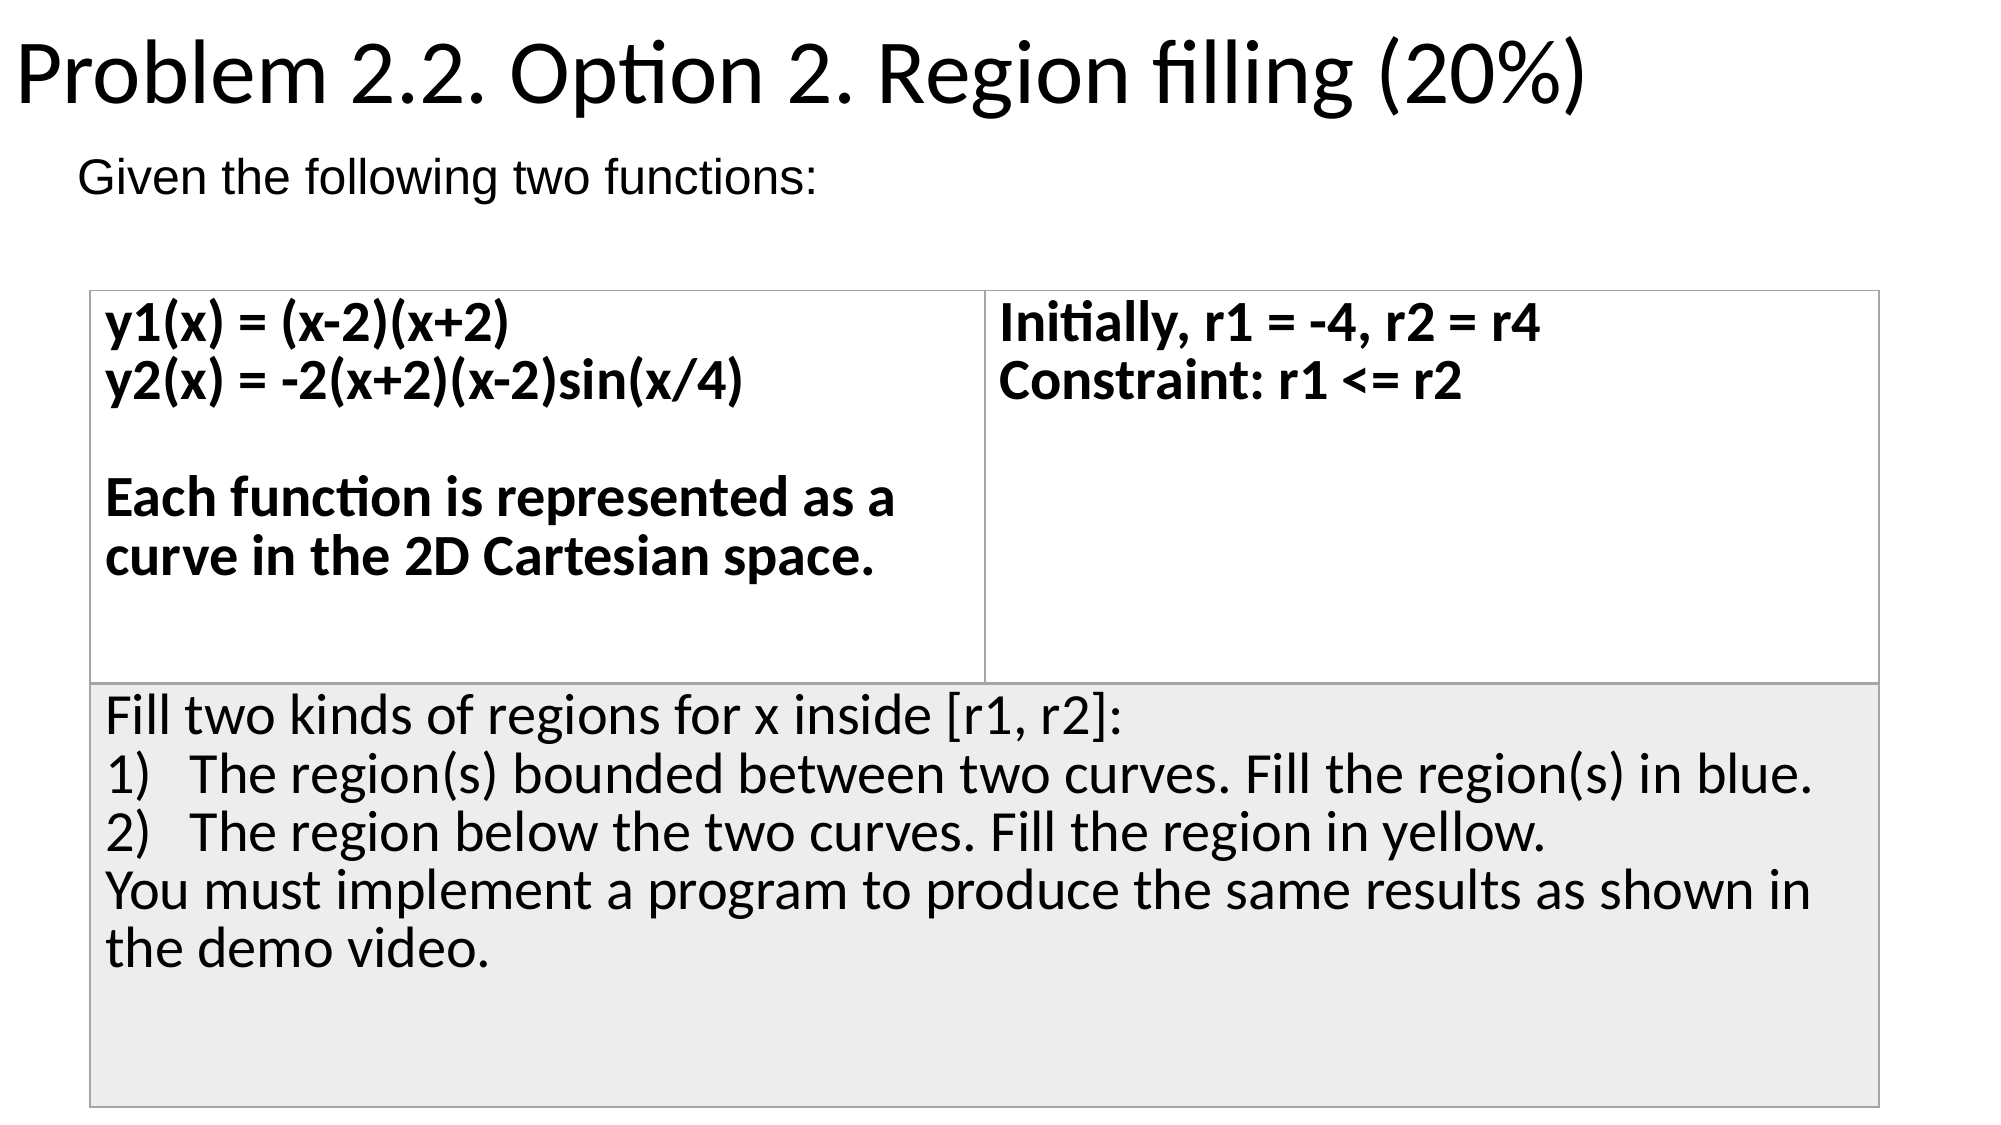

# Problem 2.2. Option 2. Region filling (20%)
Given the following two functions:

| y1(x) = (x-2)(x+2) y2(x) = -2(x+2)(x-2)sin(x/4) Each function is represented as a curve in the 2D Cartesian space. | Initially, r1 = -4, r2 = r4 Constraint: r1 <= r2 |
| --- | --- |
| Fill two kinds of regions for x inside [r1, r2]: The region(s) bounded between two curves. Fill the region(s) in blue. The region below the two curves. Fill the region in yellow. You must implement a program to produce the same results as shown in the demo video. |  |